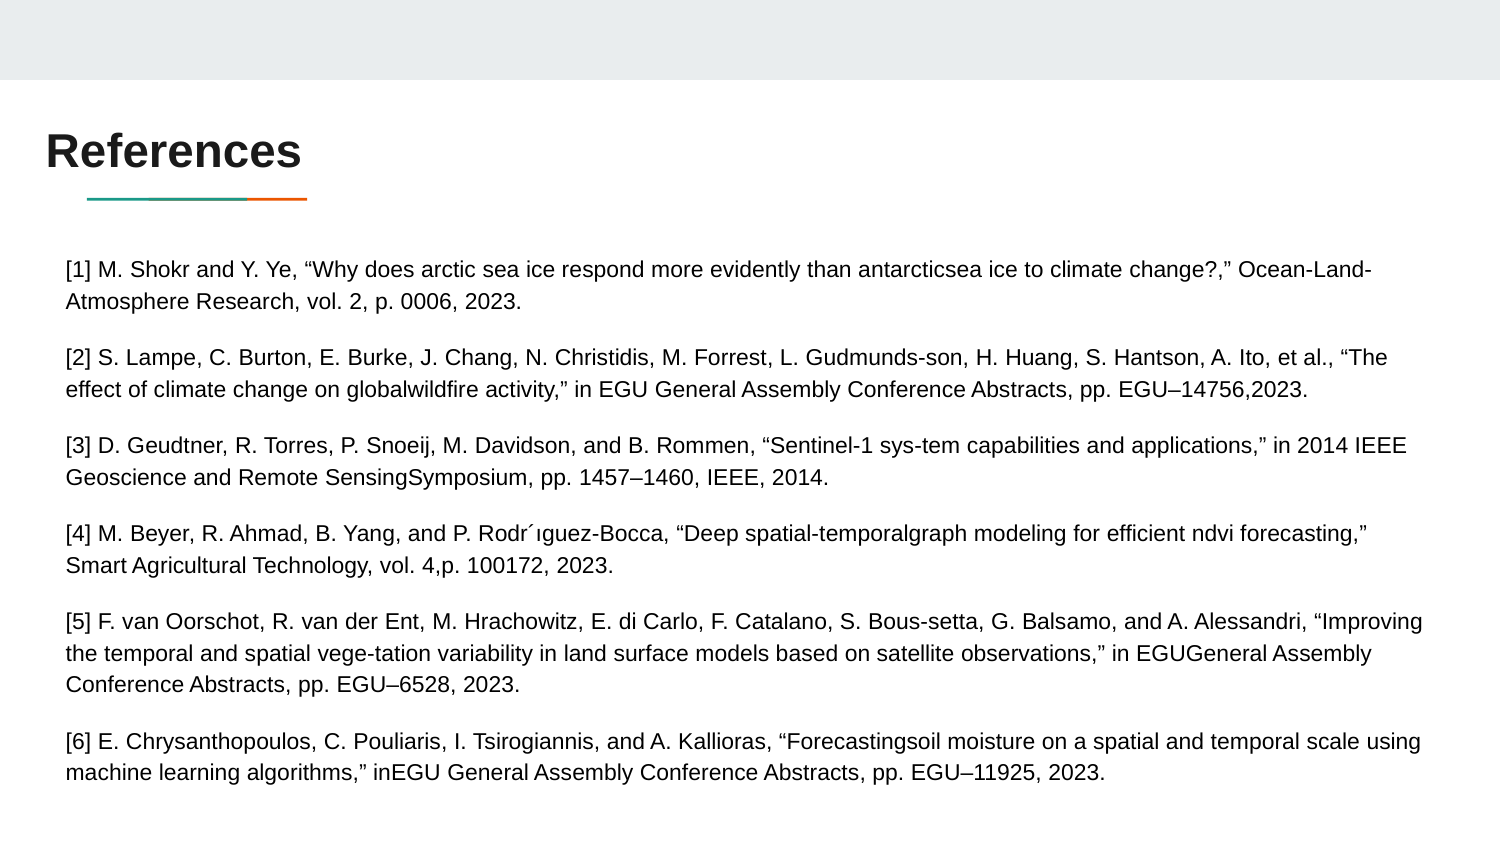

# References
[1] M. Shokr and Y. Ye, “Why does arctic sea ice respond more evidently than antarcticsea ice to climate change?,” Ocean-Land-Atmosphere Research, vol. 2, p. 0006, 2023.
[2] S. Lampe, C. Burton, E. Burke, J. Chang, N. Christidis, M. Forrest, L. Gudmunds-son, H. Huang, S. Hantson, A. Ito, et al., “The effect of climate change on globalwildfire activity,” in EGU General Assembly Conference Abstracts, pp. EGU–14756,2023.
[3] D. Geudtner, R. Torres, P. Snoeij, M. Davidson, and B. Rommen, “Sentinel-1 sys-tem capabilities and applications,” in 2014 IEEE Geoscience and Remote SensingSymposium, pp. 1457–1460, IEEE, 2014.
[4] M. Beyer, R. Ahmad, B. Yang, and P. Rodr´ıguez-Bocca, “Deep spatial-temporalgraph modeling for efficient ndvi forecasting,” Smart Agricultural Technology, vol. 4,p. 100172, 2023.
[5] F. van Oorschot, R. van der Ent, M. Hrachowitz, E. di Carlo, F. Catalano, S. Bous-setta, G. Balsamo, and A. Alessandri, “Improving the temporal and spatial vege-tation variability in land surface models based on satellite observations,” in EGUGeneral Assembly Conference Abstracts, pp. EGU–6528, 2023.
[6] E. Chrysanthopoulos, C. Pouliaris, I. Tsirogiannis, and A. Kallioras, “Forecastingsoil moisture on a spatial and temporal scale using machine learning algorithms,” inEGU General Assembly Conference Abstracts, pp. EGU–11925, 2023.